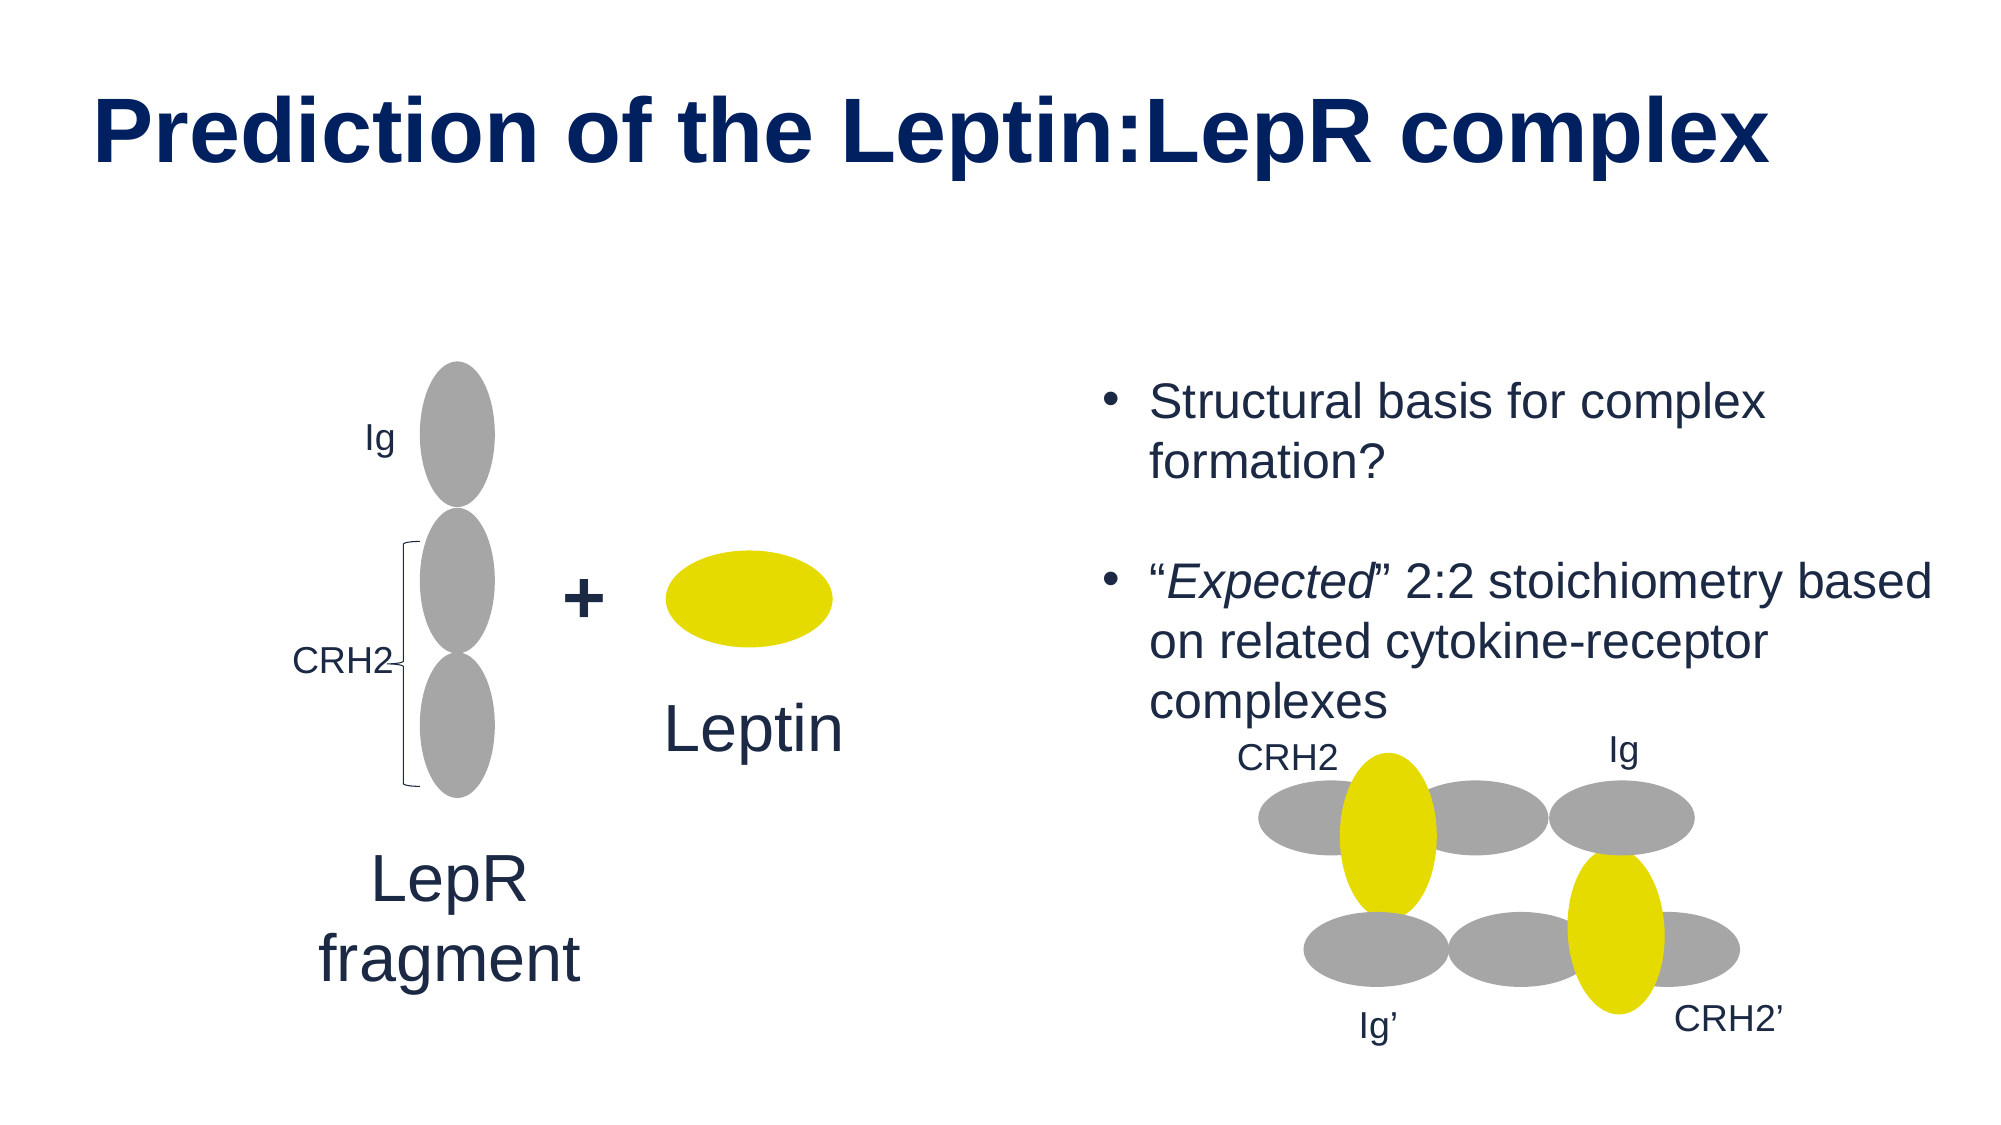

# Prediction of the Leptin:LepR complex

Structural basis for complex formation?

“Expected” 2:2 stoichiometry based on related cytokine-receptor complexes
Ig

+
CRH2

Leptin
Ig
CRH2

LepR
fragment

CRH2’
Ig’